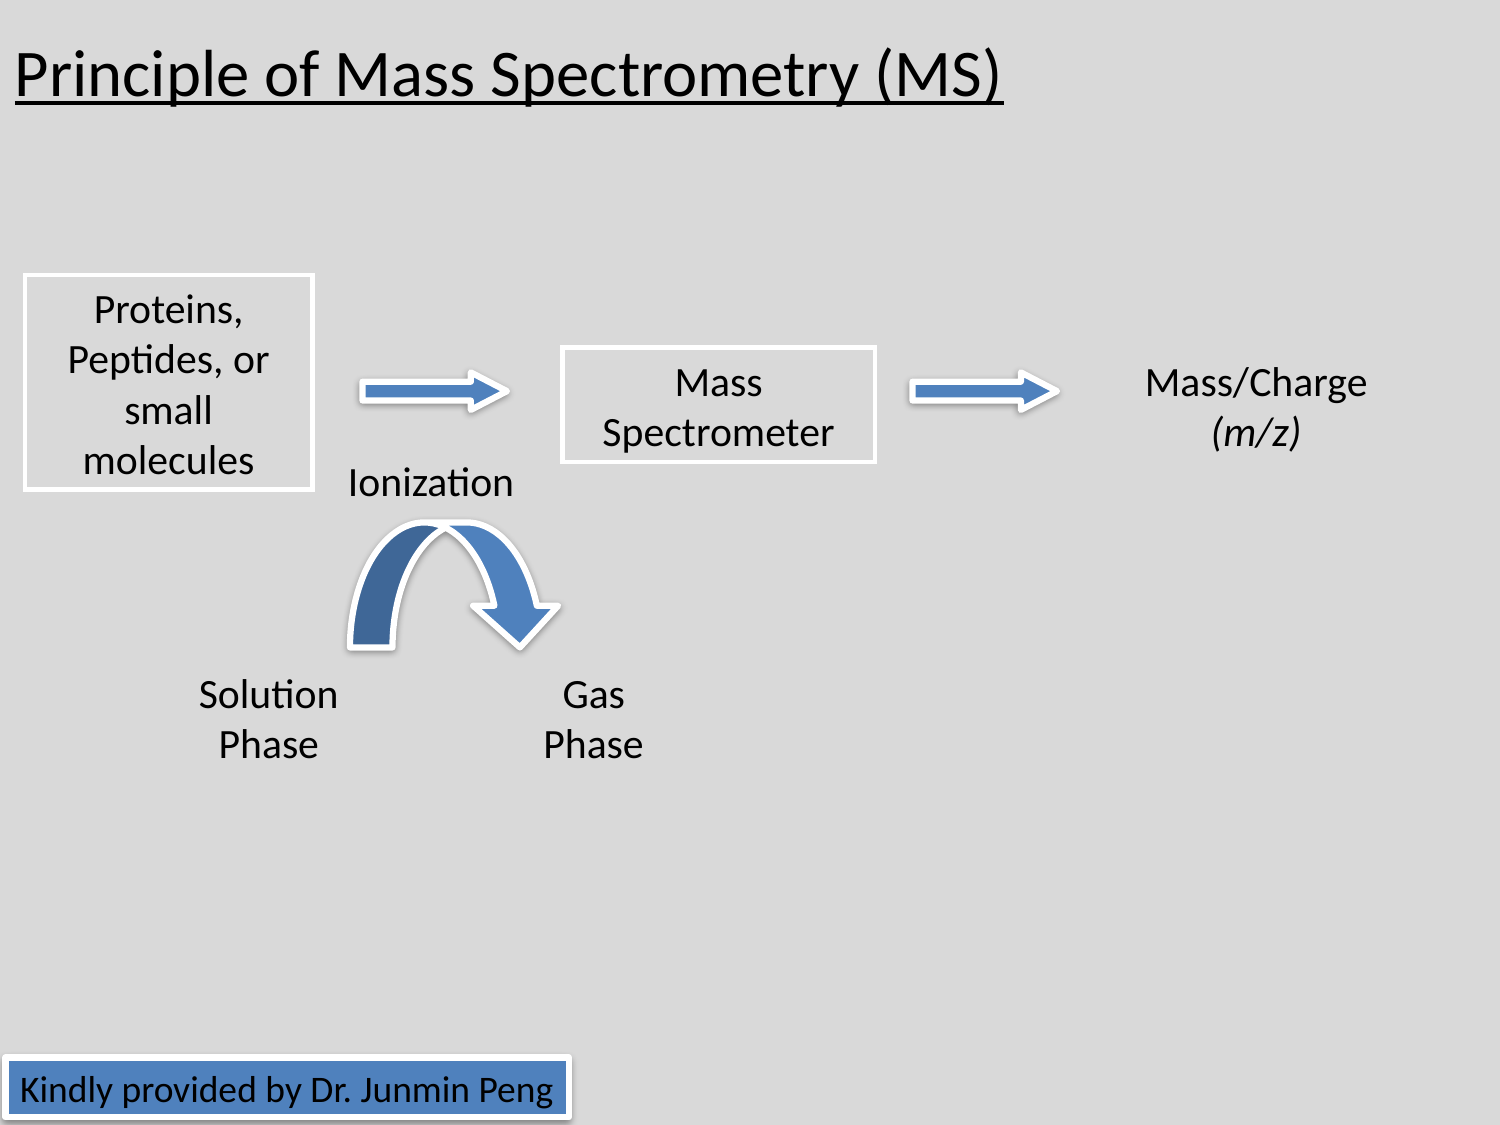

Principle of Mass Spectrometry (MS)
Proteins, Peptides, or small molecules
Mass Spectrometer
Mass/Charge
(m/z)

Ionization

Solution
Phase
Gas
Phase
Kindly provided by Dr. Junmin Peng